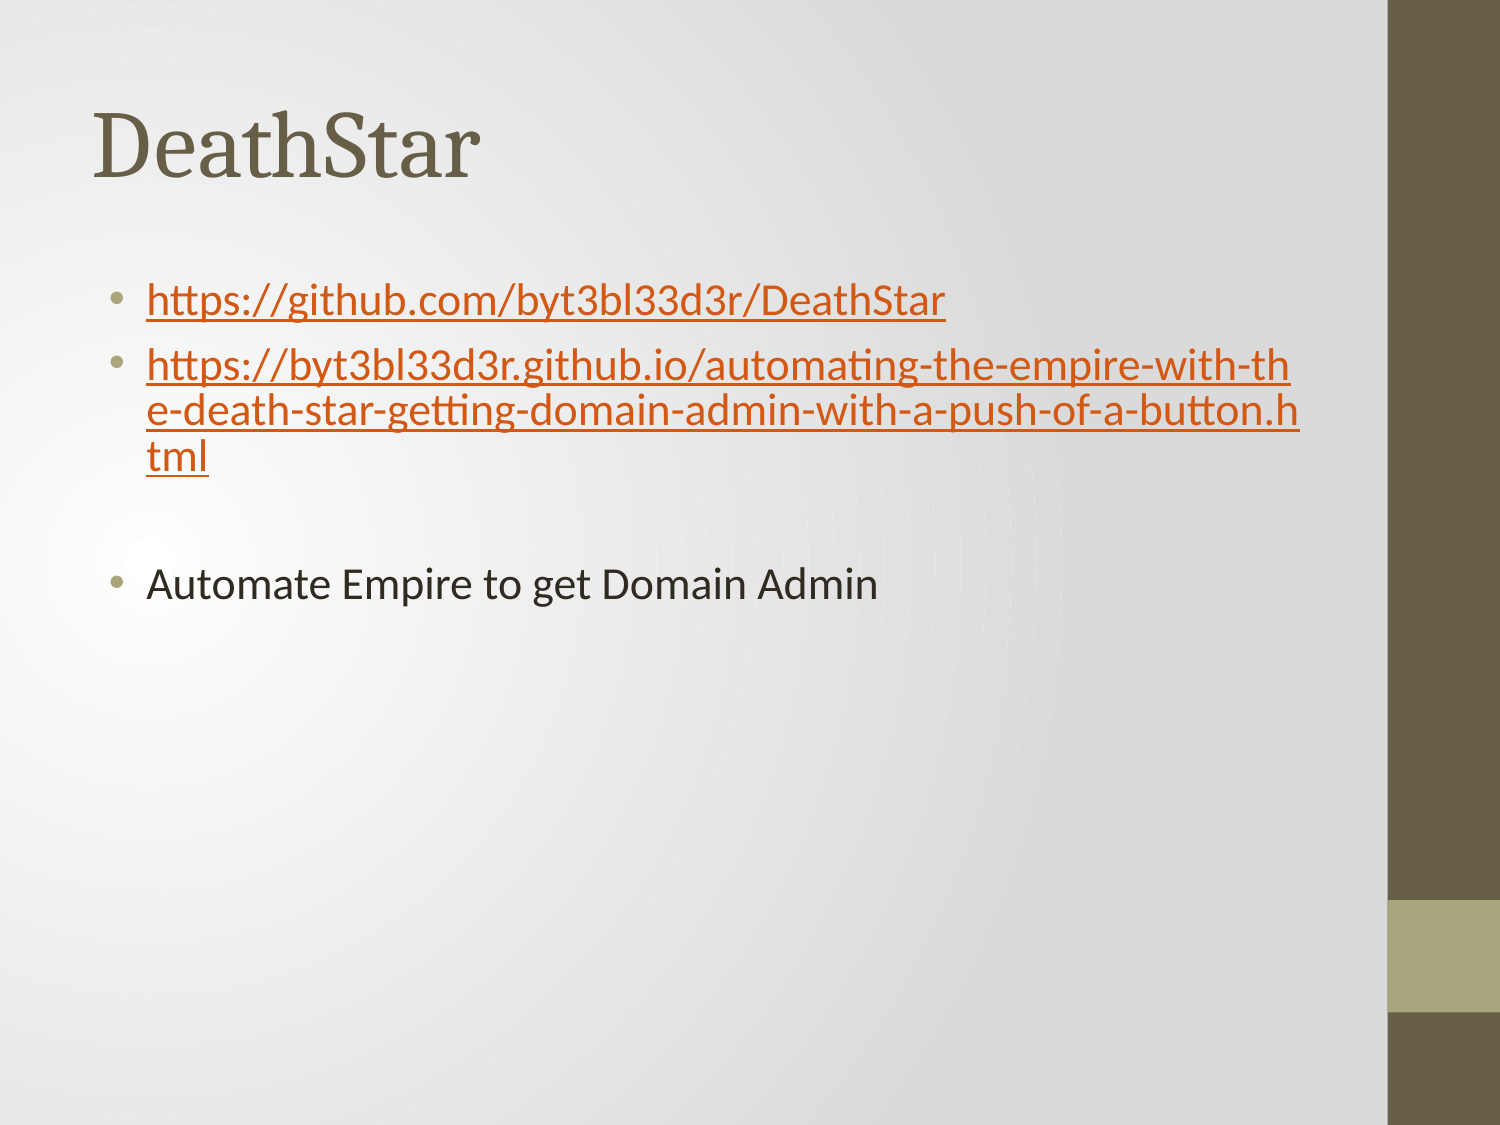

# DeathStar
https://github.com/byt3bl33d3r/DeathStar
https://byt3bl33d3r.github.io/automating-the-empire-with-the-death-star-getting-domain-admin-with-a-push-of-a-button.html

Automate Empire to get Domain Admin